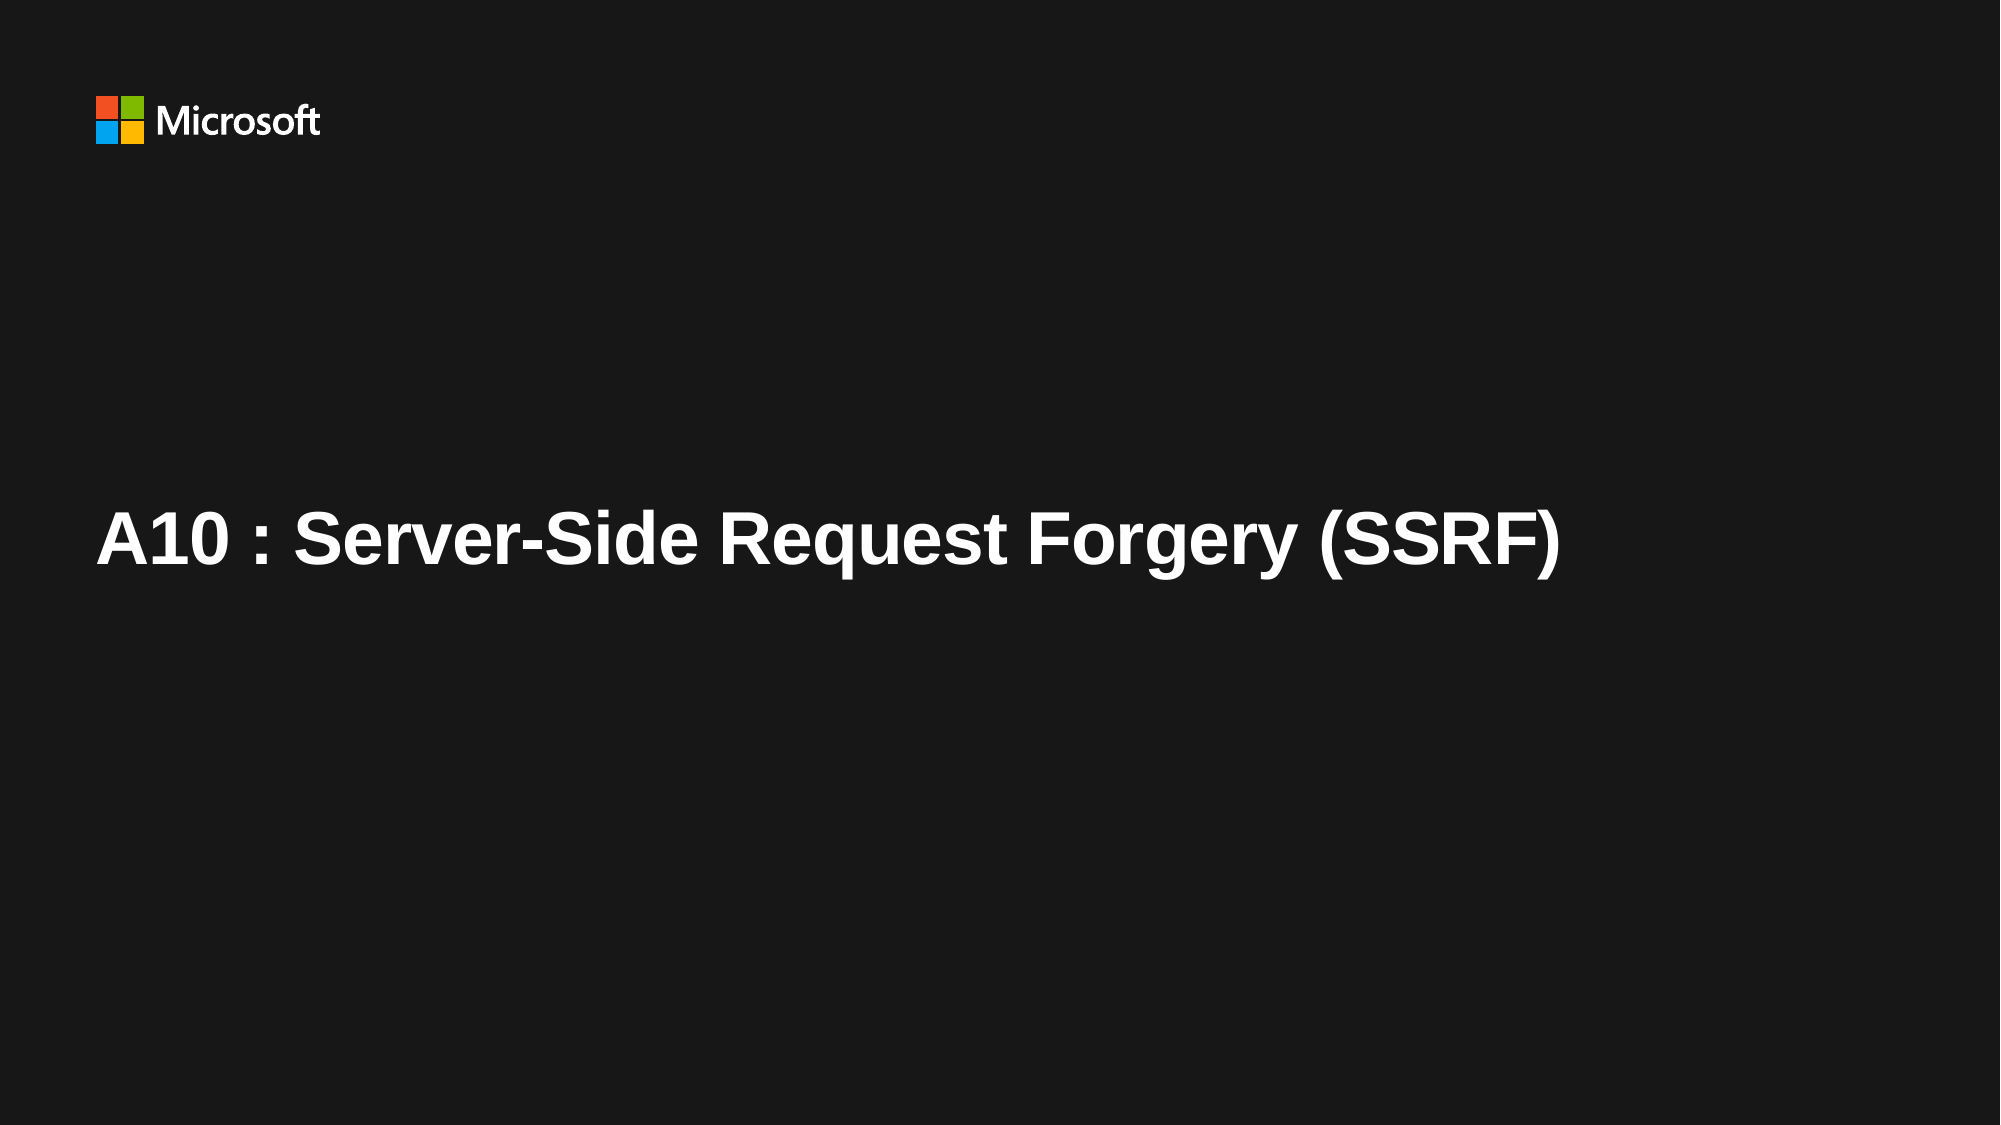

# A10 : Server-Side Request Forgery (SSRF)